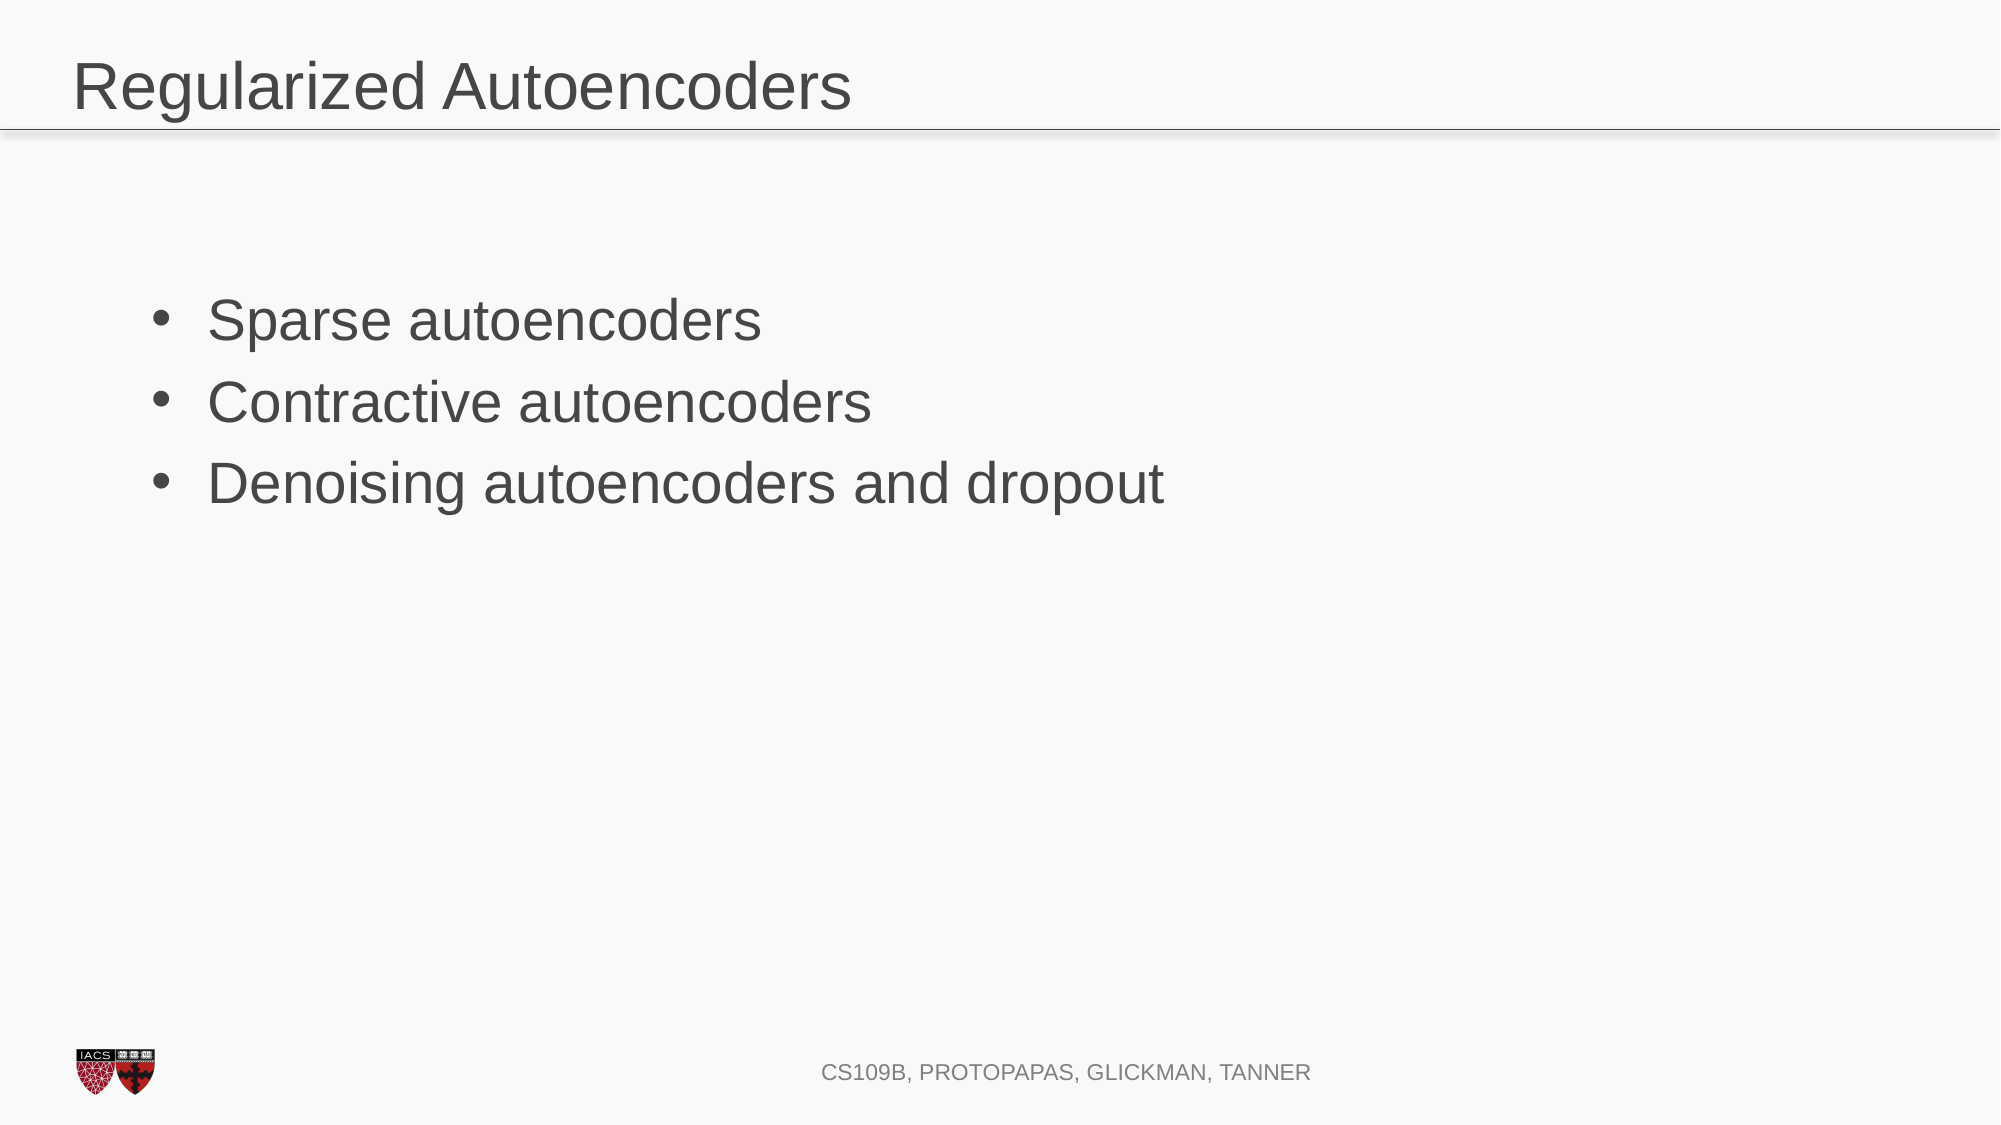

# Regularized Autoencoders

Sparse autoencoders
Contractive autoencoders
Denoising autoencoders and dropout